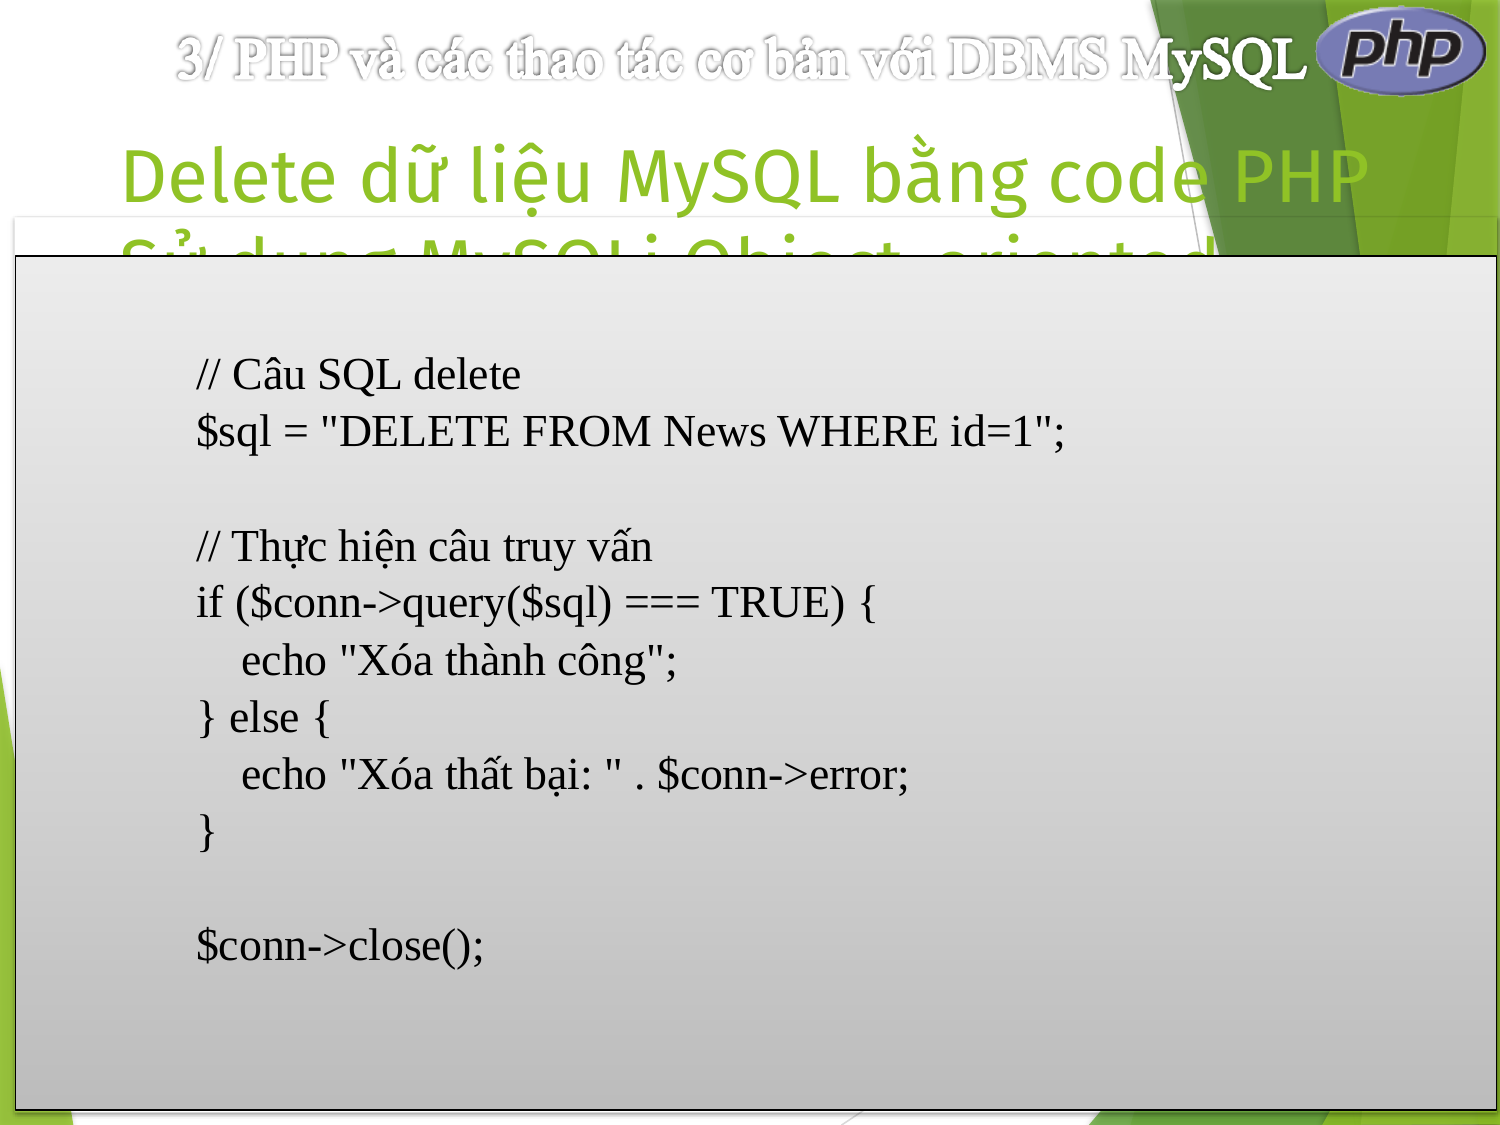

# Delete dữ liệu MySQL bằng code PHP Sử dụng MySQLi Object-oriented:

// Câu SQL delete
$sql = "DELETE FROM News WHERE id=1";

// Thực hiện câu truy vấn
if ($conn->query($sql) === TRUE) {
    echo "Xóa thành công";
} else {
    echo "Xóa thất bại: " . $conn->error;
}

$conn->close();